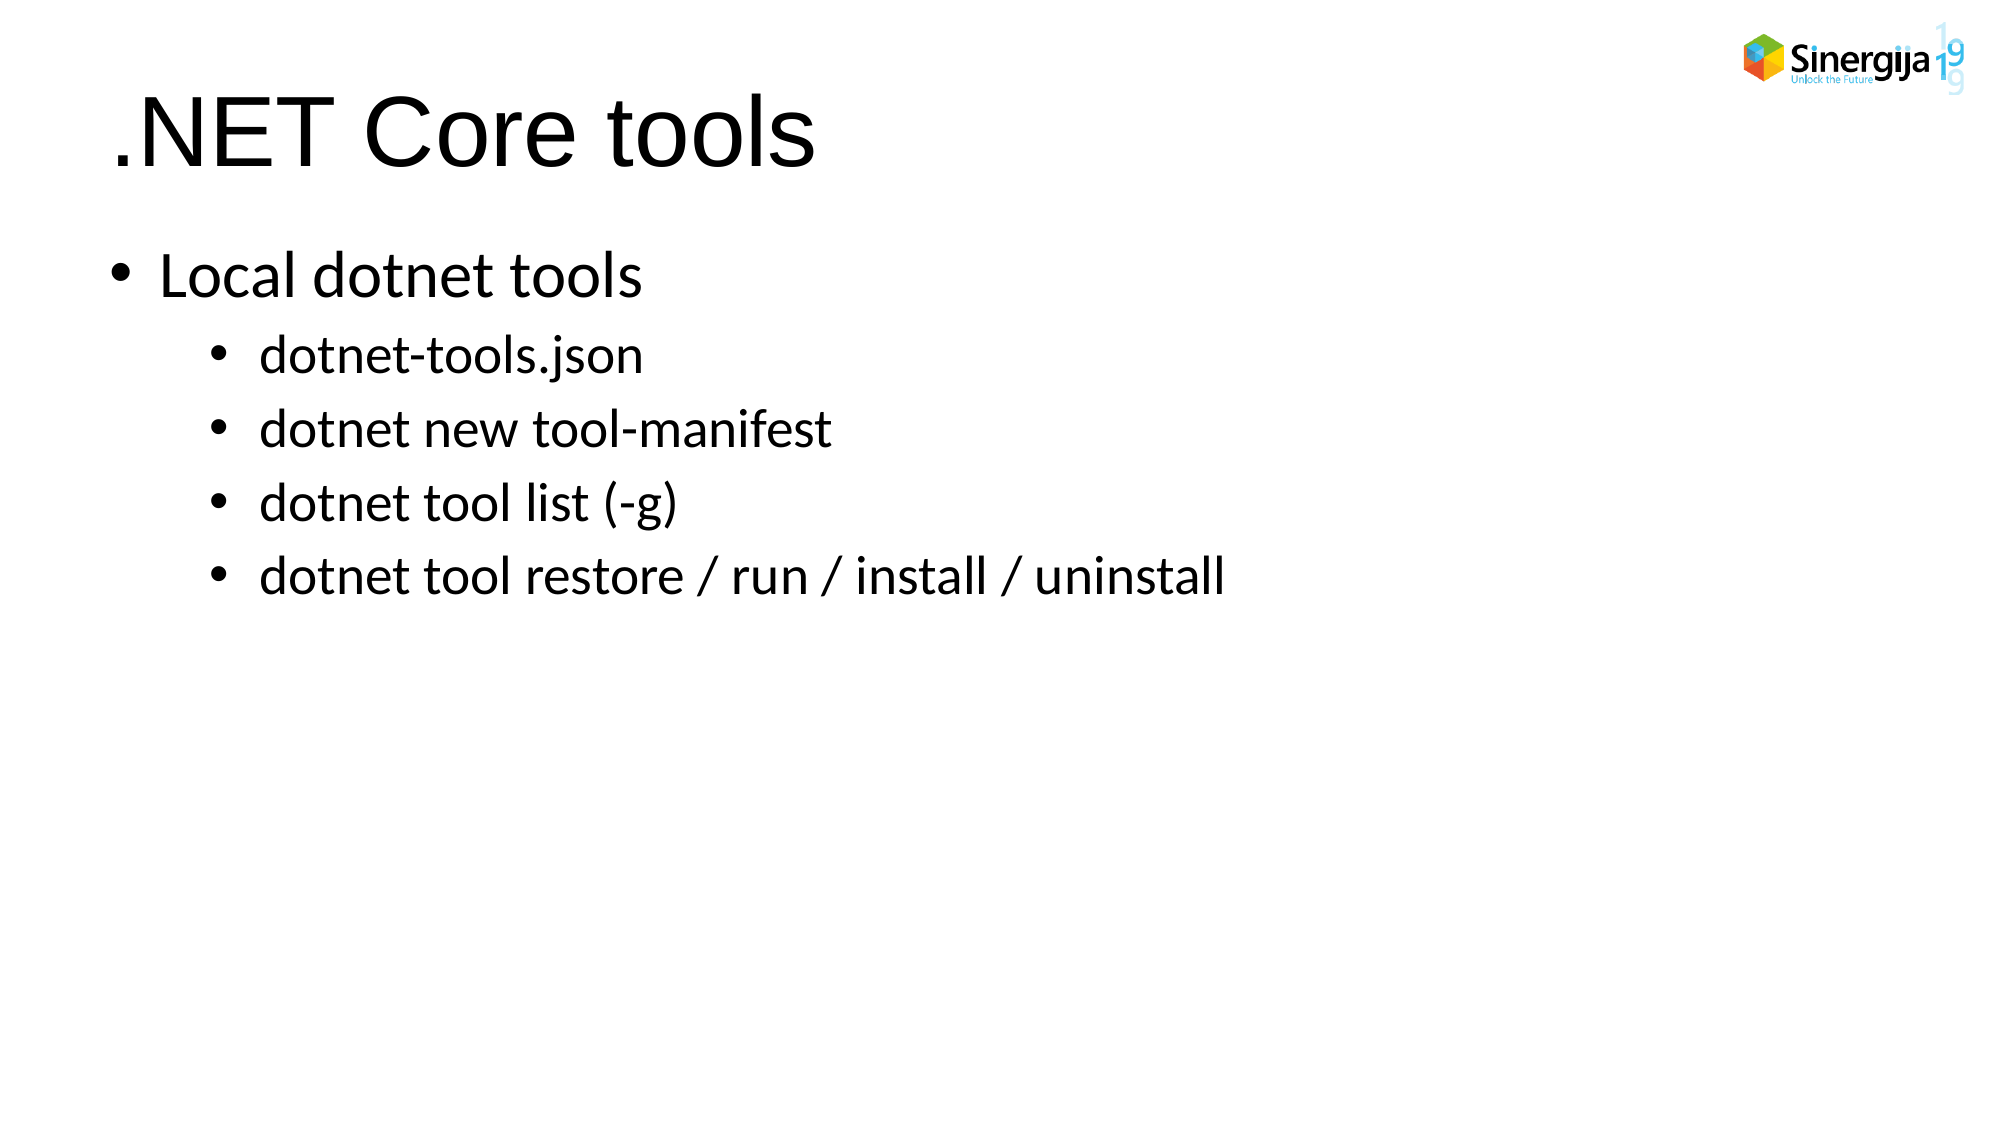

# .NET Core tools
Local dotnet tools
dotnet-tools.json
dotnet new tool-manifest
dotnet tool list (-g)
dotnet tool restore / run / install / uninstall